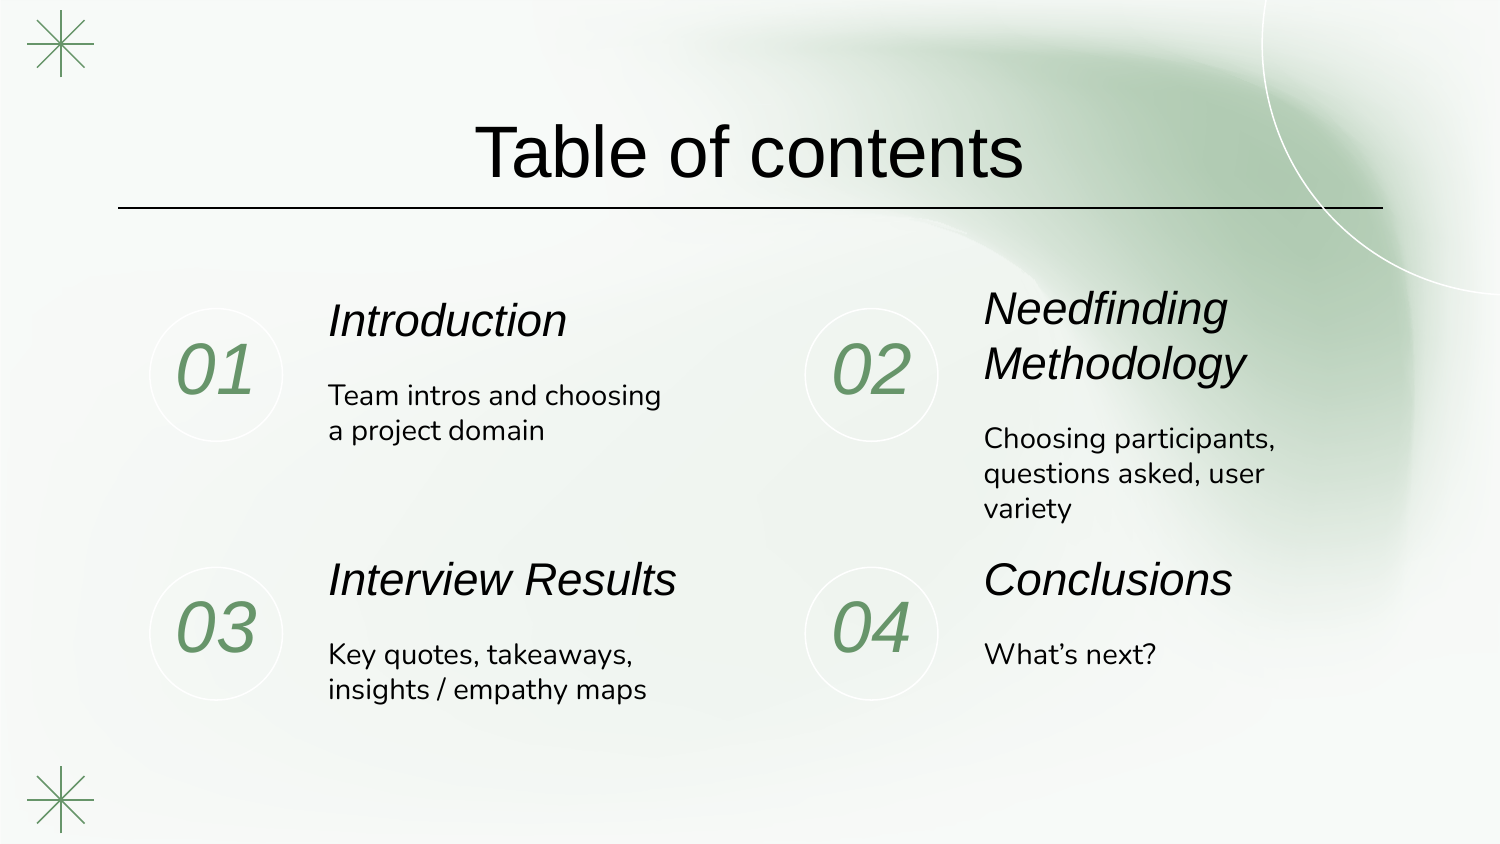

Table of contents
Introduction
Needfinding Methodology
# 01
02

Team intros and choosing a project domain
Choosing participants, questions asked, user variety
Interview Results
Conclusions
03
04

Key quotes, takeaways, insights / empathy maps
What’s next?